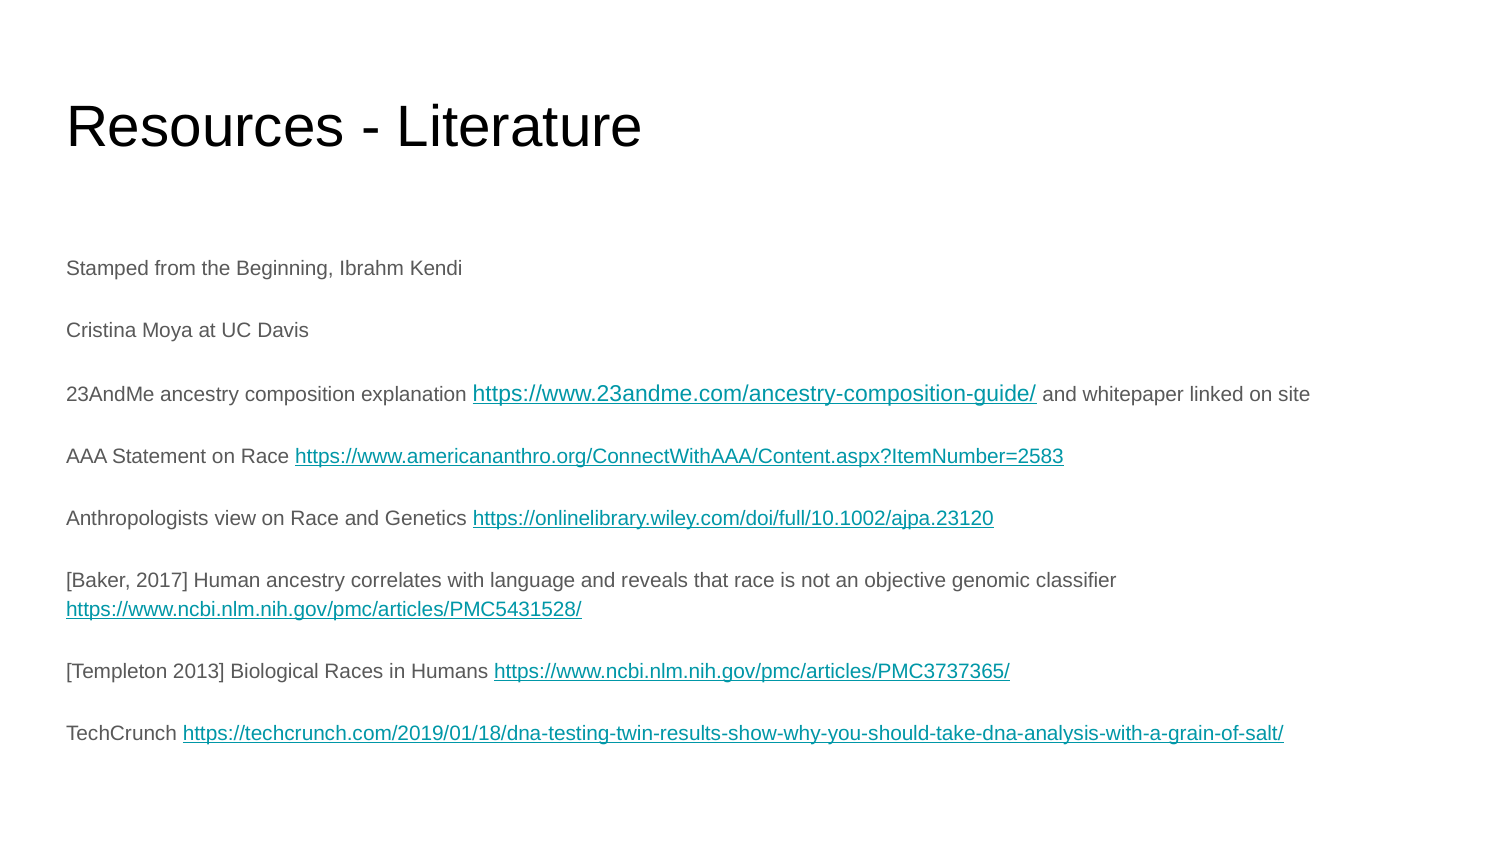

# Resources - Literature
Stamped from the Beginning, Ibrahm Kendi
Cristina Moya at UC Davis
23AndMe ancestry composition explanation https://www.23andme.com/ancestry-composition-guide/ and whitepaper linked on site
AAA Statement on Race https://www.americananthro.org/ConnectWithAAA/Content.aspx?ItemNumber=2583
Anthropologists view on Race and Genetics https://onlinelibrary.wiley.com/doi/full/10.1002/ajpa.23120
[Baker, 2017] Human ancestry correlates with language and reveals that race is not an objective genomic classifier https://www.ncbi.nlm.nih.gov/pmc/articles/PMC5431528/
[Templeton 2013] Biological Races in Humans https://www.ncbi.nlm.nih.gov/pmc/articles/PMC3737365/
TechCrunch https://techcrunch.com/2019/01/18/dna-testing-twin-results-show-why-you-should-take-dna-analysis-with-a-grain-of-salt/